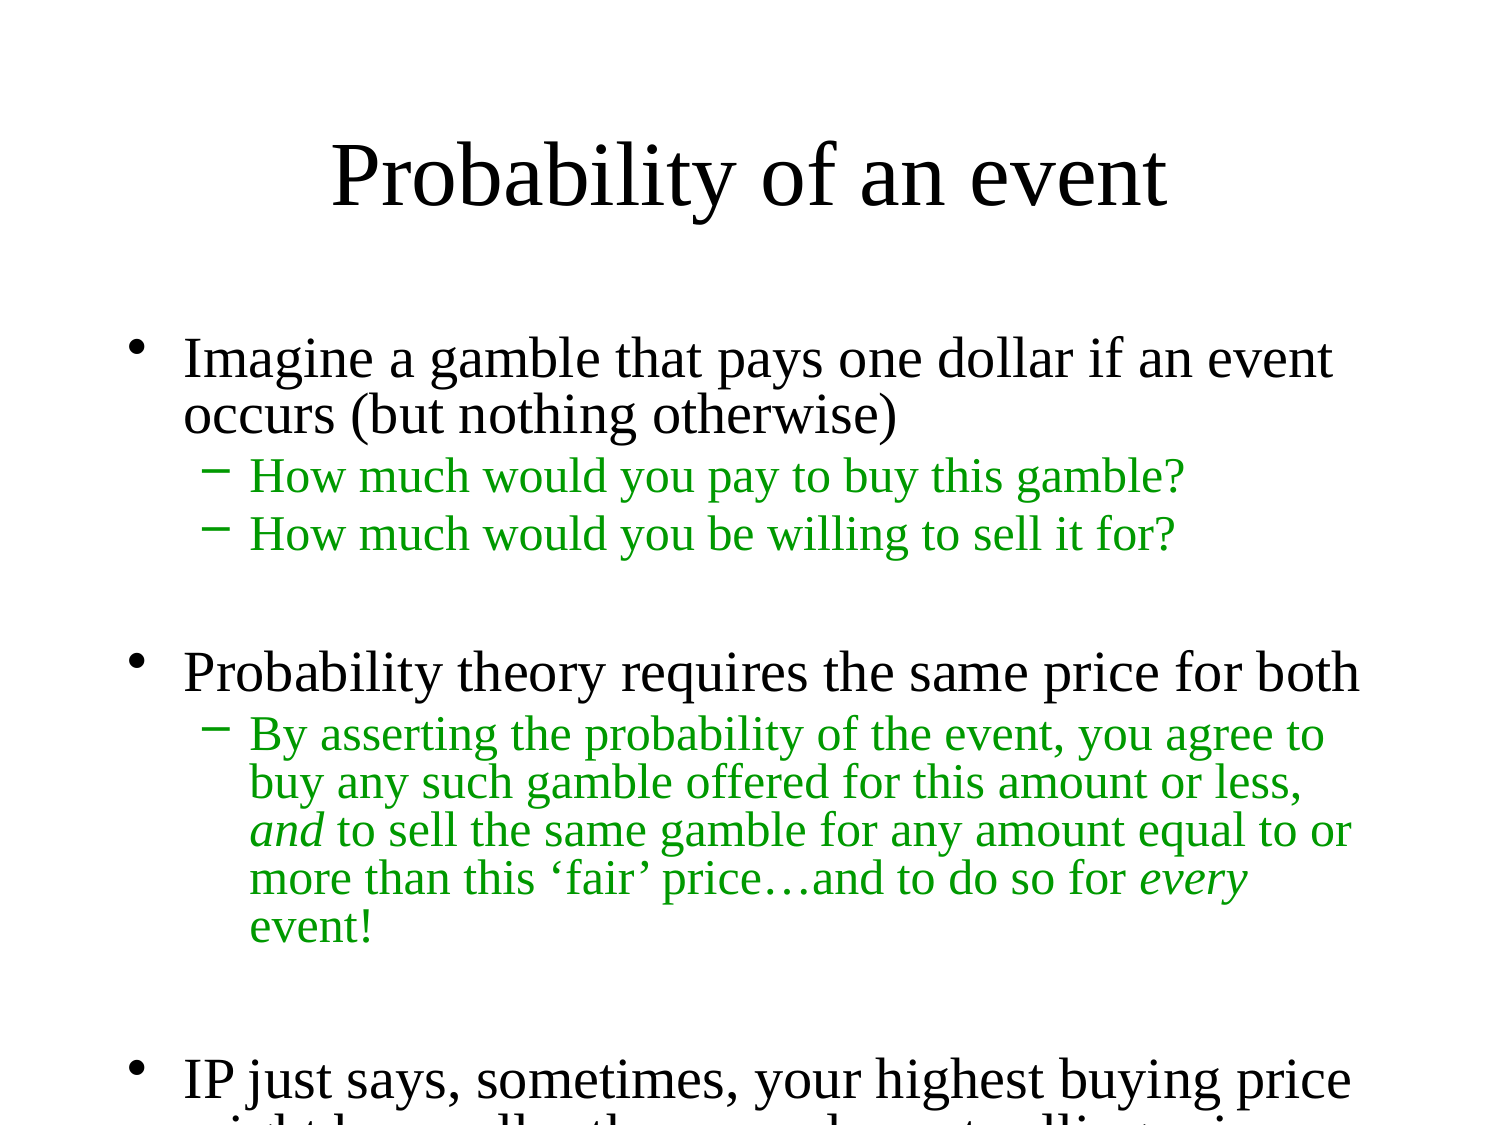

# Probability of an event
Imagine a gamble that pays one dollar if an event occurs (but nothing otherwise)
How much would you pay to buy this gamble?
How much would you be willing to sell it for?

Probability theory requires the same price for both
By asserting the probability of the event, you agree to buy any such gamble offered for this amount or less, and to sell the same gamble for any amount equal to or more than this ‘fair’ price…and to do so for every event!

IP just says, sometimes, your highest buying price might be smaller than your lowest selling price